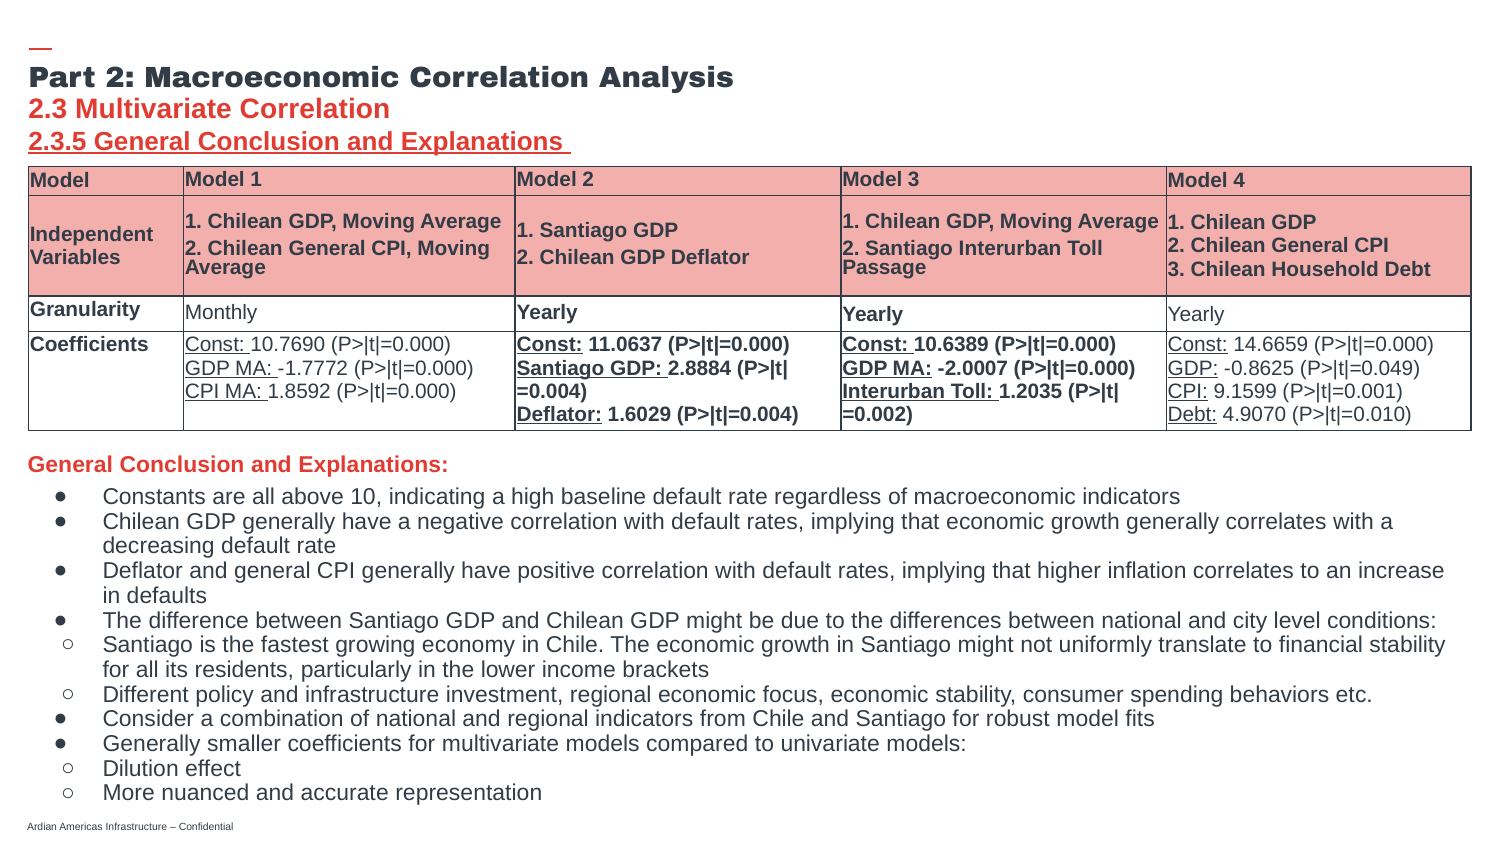

# Part 2: Macroeconomic Correlation Analysis
2.3 Multivariate Correlation
2.3.5 General Conclusion and Explanations
| Model | Model 1 | Model 2 | Model 3 | Model 4 |
| --- | --- | --- | --- | --- |
| Independent Variables | 1. Chilean GDP, Moving Average 2. Chilean General CPI, Moving Average | 1. Santiago GDP 2. Chilean GDP Deflator | 1. Chilean GDP, Moving Average 2. Santiago Interurban Toll Passage | 1. Chilean GDP 2. Chilean General CPI 3. Chilean Household Debt |
| Granularity | Monthly | Yearly | Yearly | Yearly |
| Coefficients | Const: 10.7690 (P>|t|=0.000) GDP MA: -1.7772 (P>|t|=0.000) CPI MA: 1.8592 (P>|t|=0.000) | Const: 11.0637 (P>|t|=0.000) Santiago GDP: 2.8884 (P>|t|=0.004) Deflator: 1.6029 (P>|t|=0.004) | Const: 10.6389 (P>|t|=0.000) GDP MA: -2.0007 (P>|t|=0.000) Interurban Toll: 1.2035 (P>|t|=0.002) | Const: 14.6659 (P>|t|=0.000) GDP: -0.8625 (P>|t|=0.049) CPI: 9.1599 (P>|t|=0.001) Debt: 4.9070 (P>|t|=0.010) |
General Conclusion and Explanations:
Constants are all above 10, indicating a high baseline default rate regardless of macroeconomic indicators
Chilean GDP generally have a negative correlation with default rates, implying that economic growth generally correlates with a decreasing default rate
Deflator and general CPI generally have positive correlation with default rates, implying that higher inflation correlates to an increase in defaults
The difference between Santiago GDP and Chilean GDP might be due to the differences between national and city level conditions:
Santiago is the fastest growing economy in Chile. The economic growth in Santiago might not uniformly translate to financial stability for all its residents, particularly in the lower income brackets
Different policy and infrastructure investment, regional economic focus, economic stability, consumer spending behaviors etc.
Consider a combination of national and regional indicators from Chile and Santiago for robust model fits
Generally smaller coefficients for multivariate models compared to univariate models:
Dilution effect
More nuanced and accurate representation